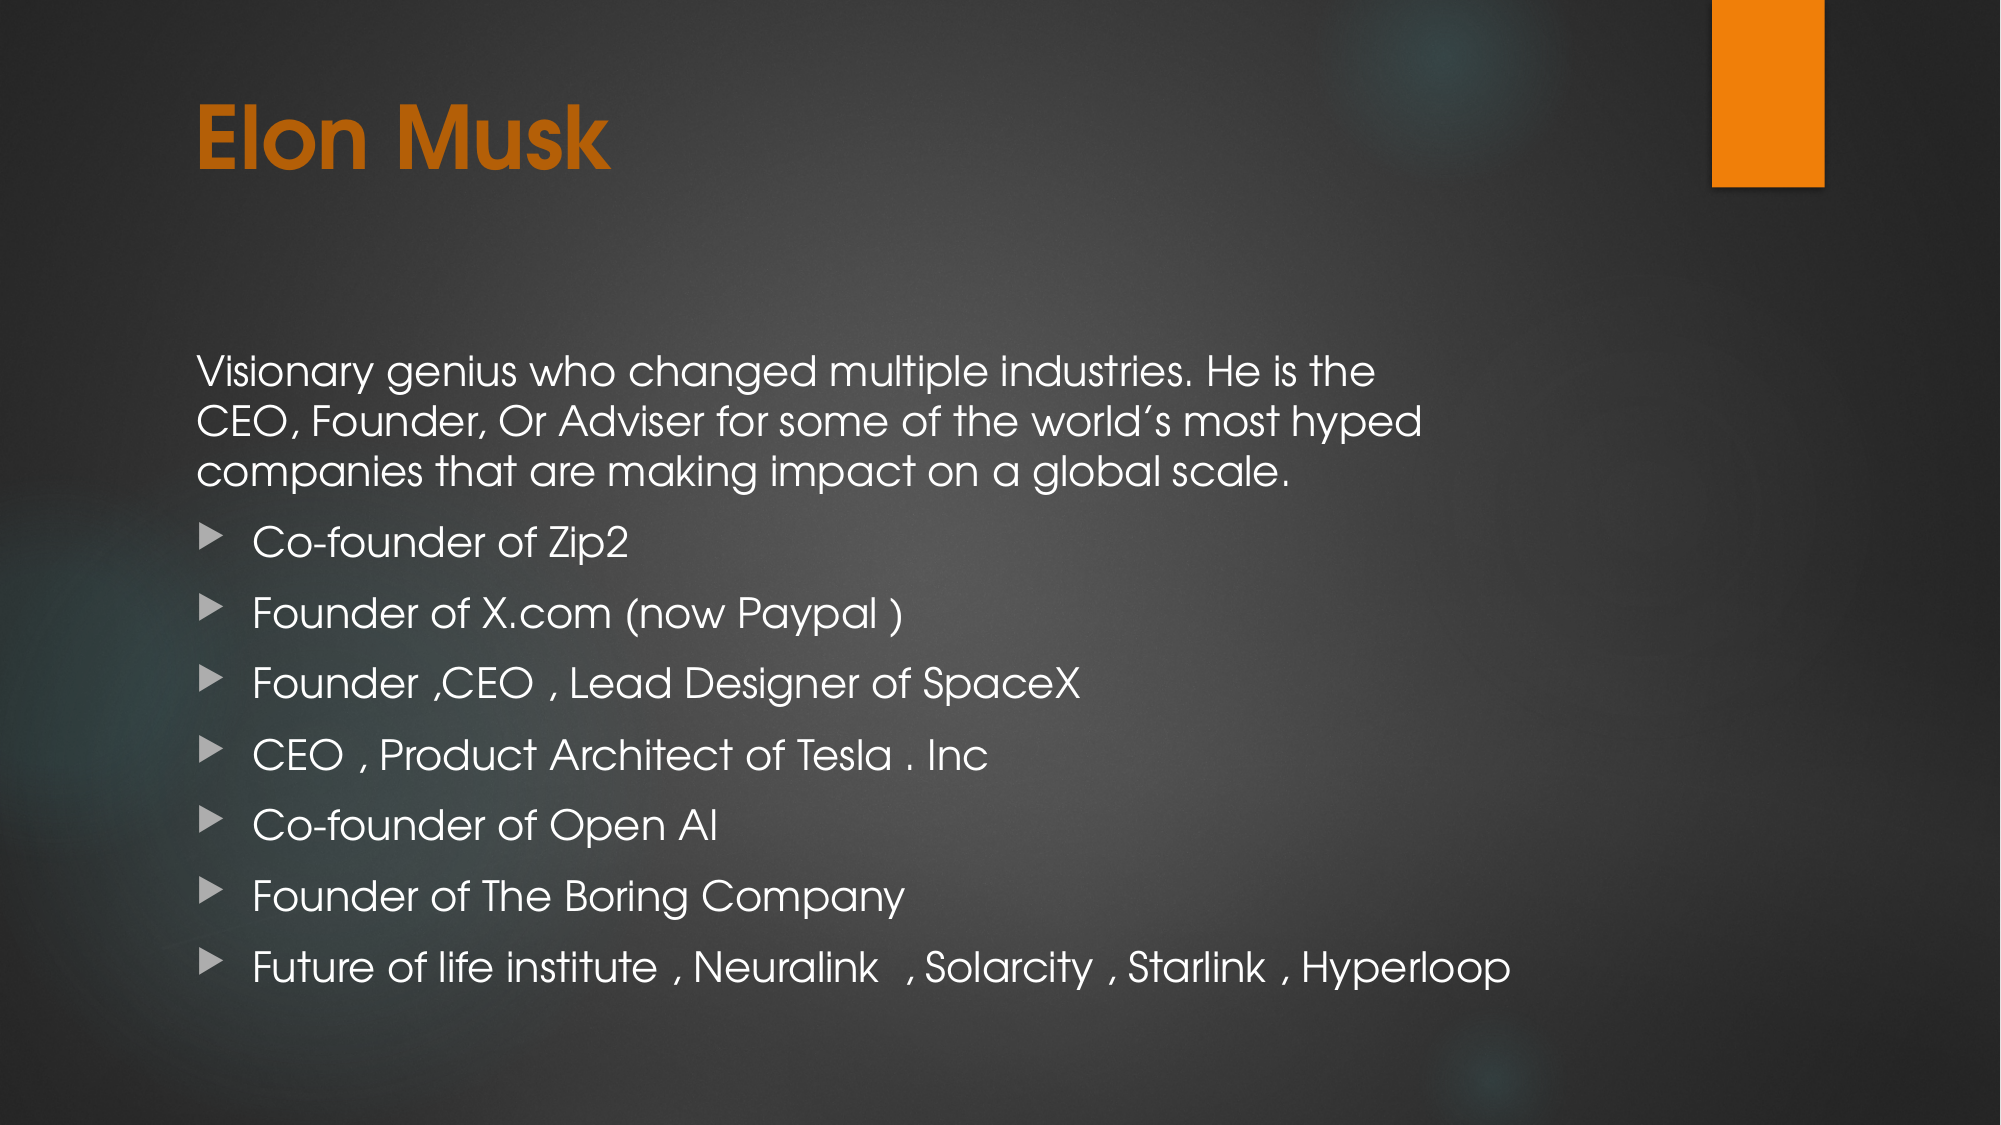

# Elon Musk
Visionary genius who changed multiple industries. He is the CEO, Founder, Or Adviser for some of the world’s most hyped companies that are making impact on a global scale.
Co-founder of Zip2
Founder of X.com (now Paypal )
Founder ,CEO , Lead Designer of SpaceX
CEO , Product Architect of Tesla . Inc
Co-founder of Open AI
Founder of The Boring Company
Future of life institute , Neuralink  , Solarcity , Starlink , Hyperloop